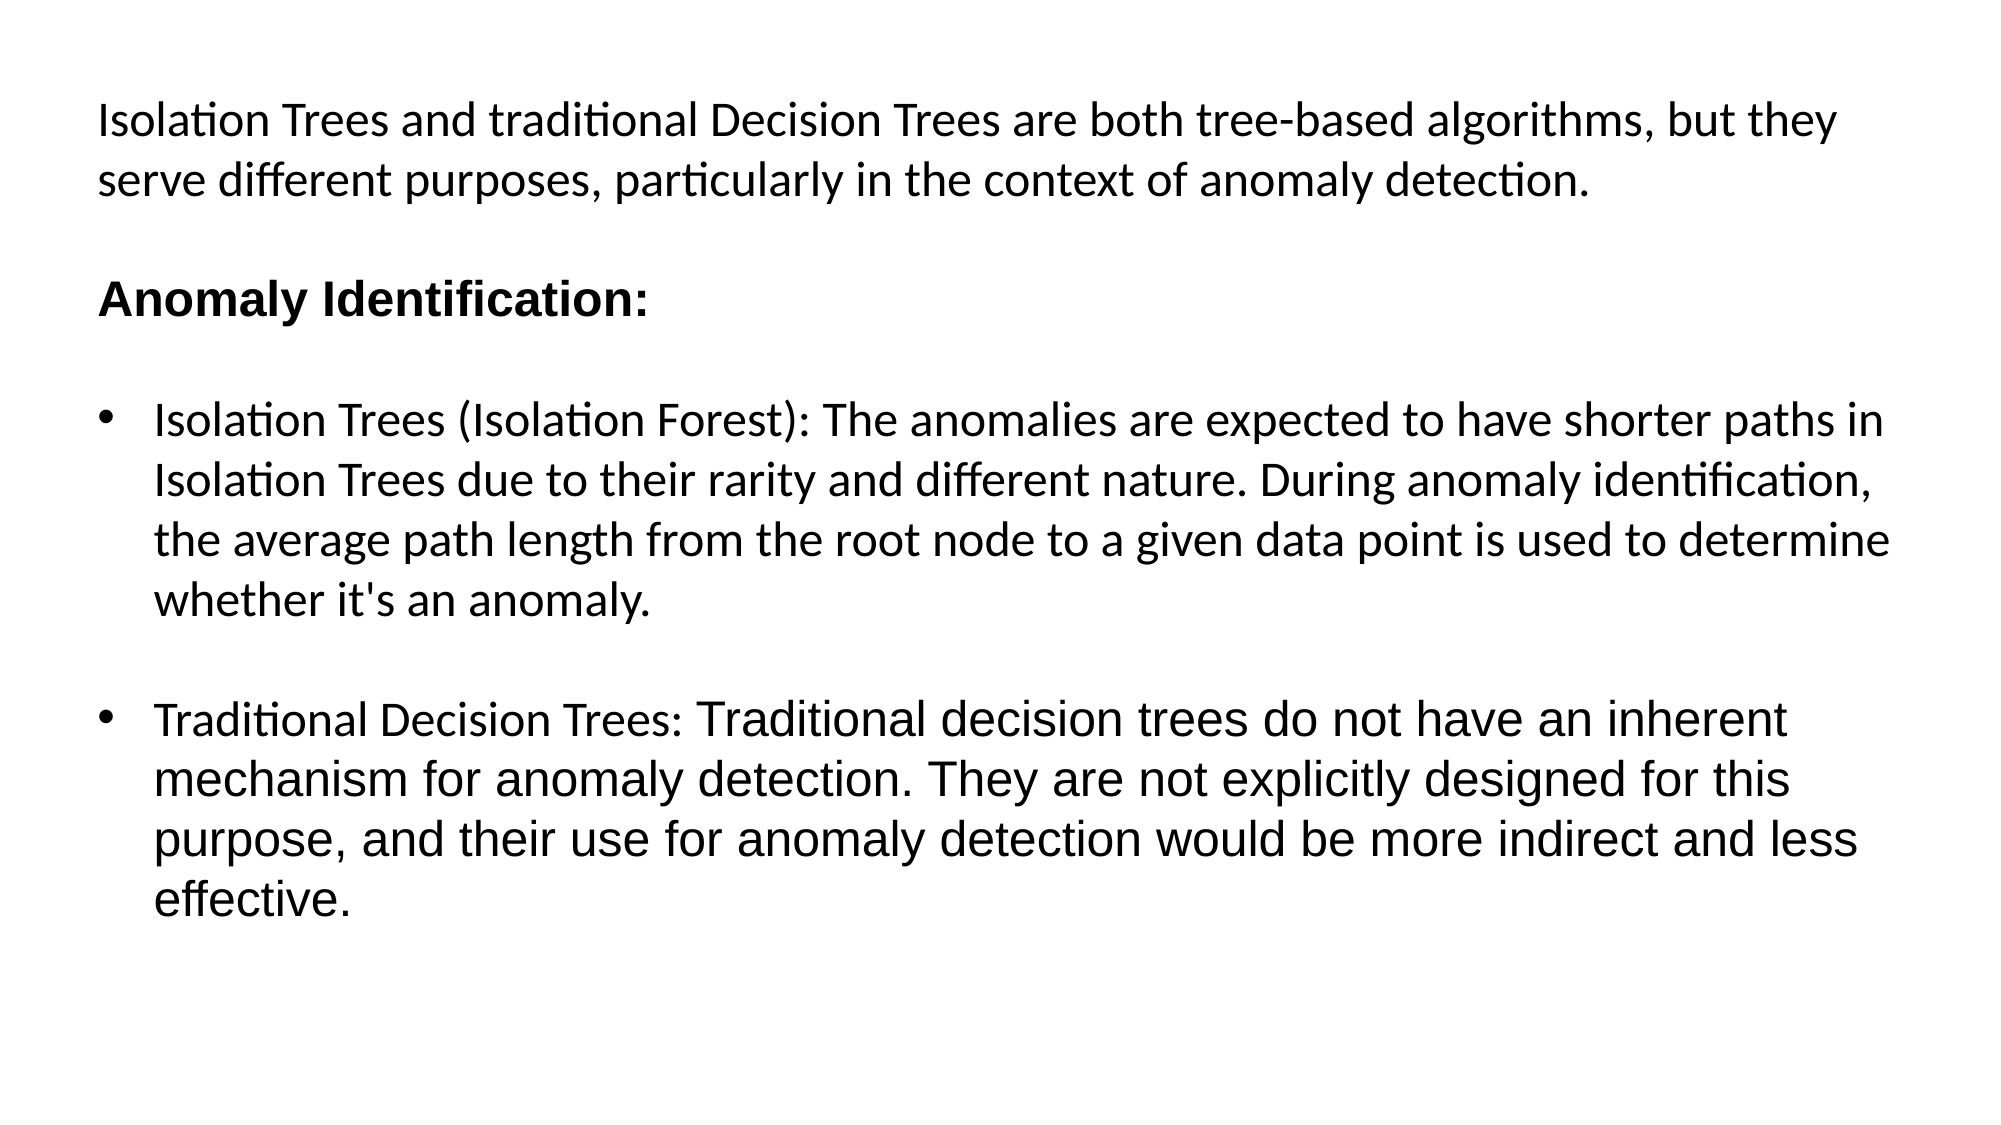

Isolation Trees and traditional Decision Trees are both tree-based algorithms, but they serve different purposes, particularly in the context of anomaly detection.

Anomaly Identification:

Isolation Trees (Isolation Forest): The anomalies are expected to have shorter paths in Isolation Trees due to their rarity and different nature. During anomaly identification, the average path length from the root node to a given data point is used to determine whether it's an anomaly.

Traditional Decision Trees: Traditional decision trees do not have an inherent mechanism for anomaly detection. They are not explicitly designed for this purpose, and their use for anomaly detection would be more indirect and less effective.